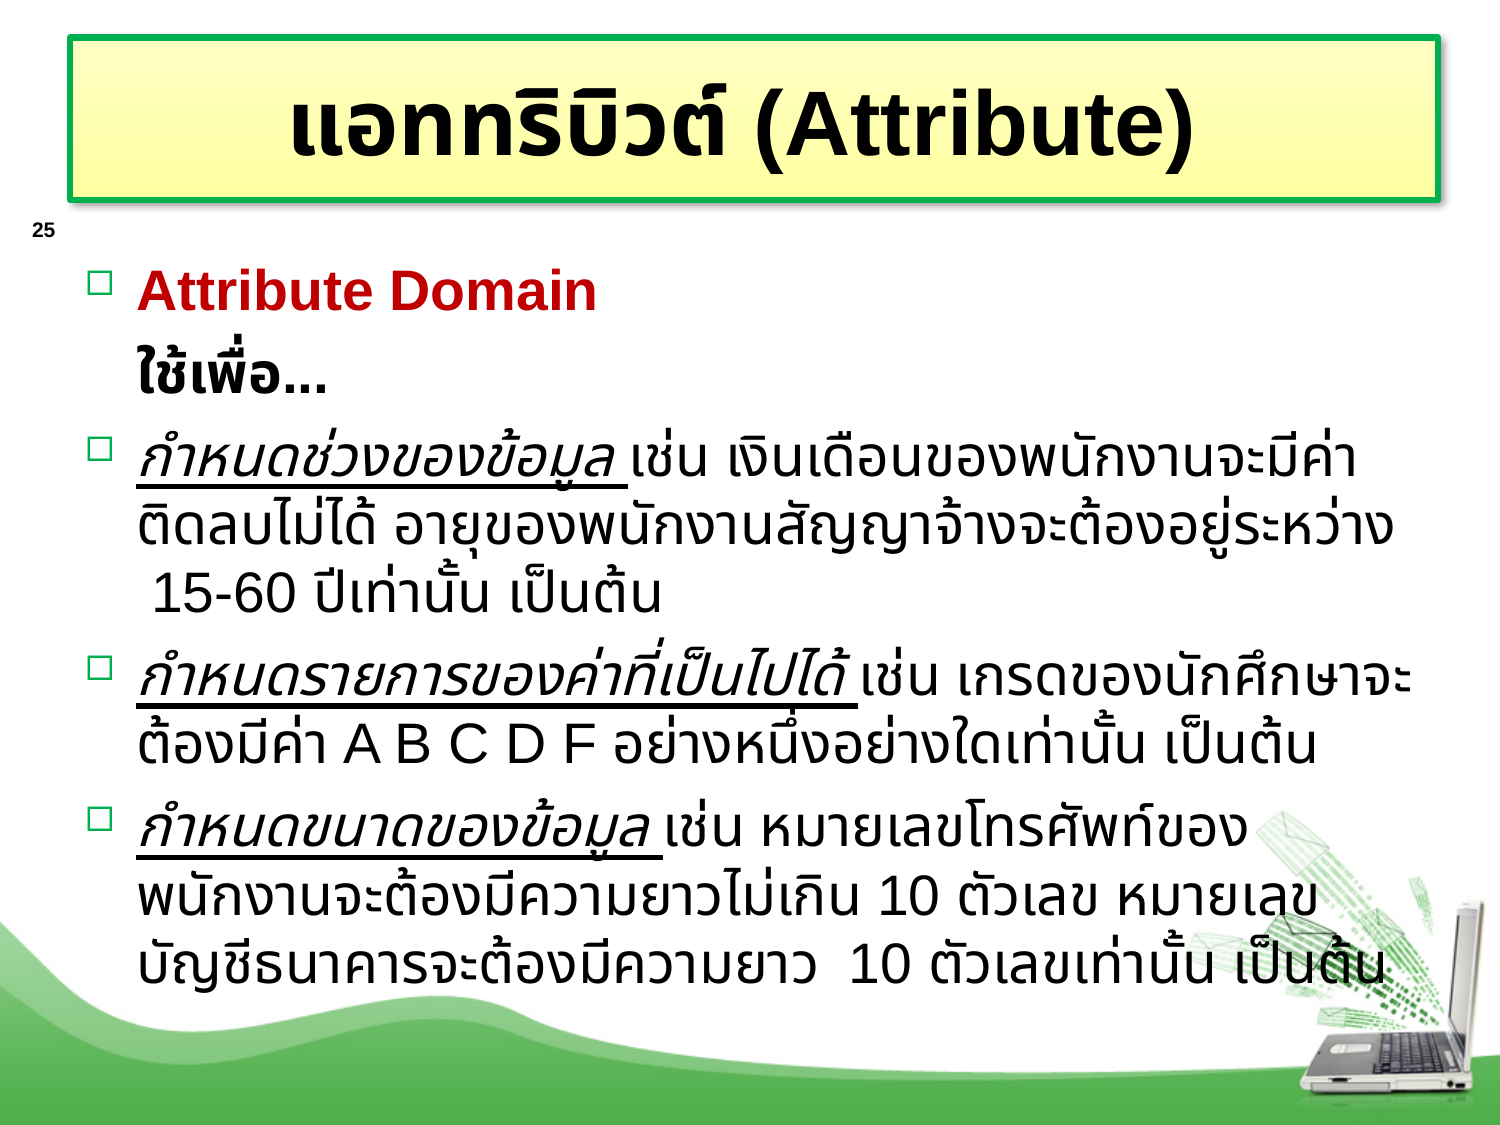

# แอททริบิวต์ (Attribute)
25
Attribute Domain
	ใช้เพื่อ...
กำหนดช่วงของข้อมูล เช่น เงินเดือนของพนักงานจะมีค่าติดลบไม่ได้ อายุของพนักงานสัญญาจ้างจะต้องอยู่ระหว่าง 15-60 ปีเท่านั้น เป็นต้น
กำหนดรายการของค่าที่เป็นไปได้ เช่น เกรดของนักศึกษาจะต้องมีค่า A B C D F อย่างหนึ่งอย่างใดเท่านั้น เป็นต้น
กำหนดขนาดของข้อมูล เช่น หมายเลขโทรศัพท์ของพนักงานจะต้องมีความยาวไม่เกิน 10 ตัวเลข หมายเลขบัญชีธนาคารจะต้องมีความยาว  10 ตัวเลขเท่านั้น เป็นต้น